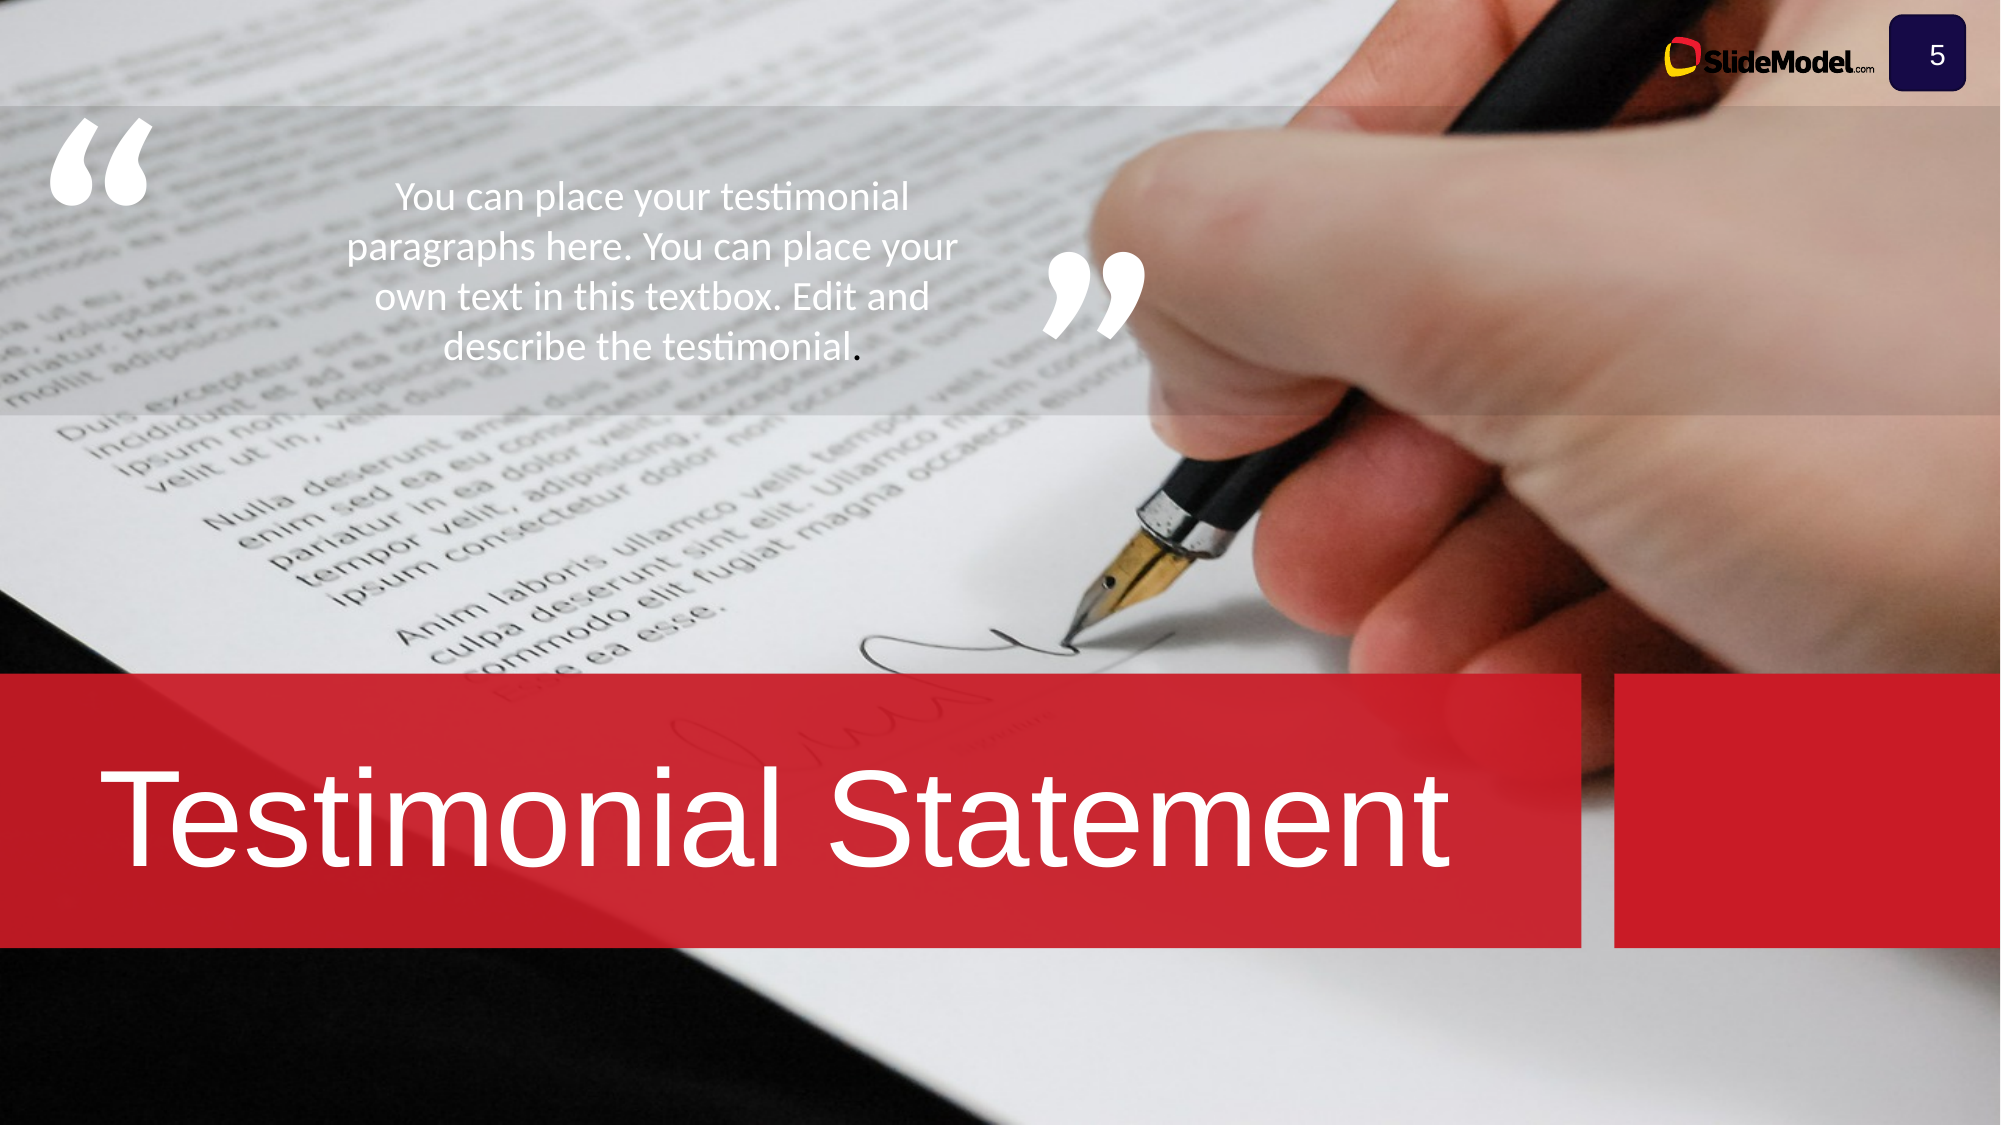

5
“

You can place your testimonial paragraphs here. You can place your own text in this textbox. Edit and describe the testimonial.
”

Testimonial Statement